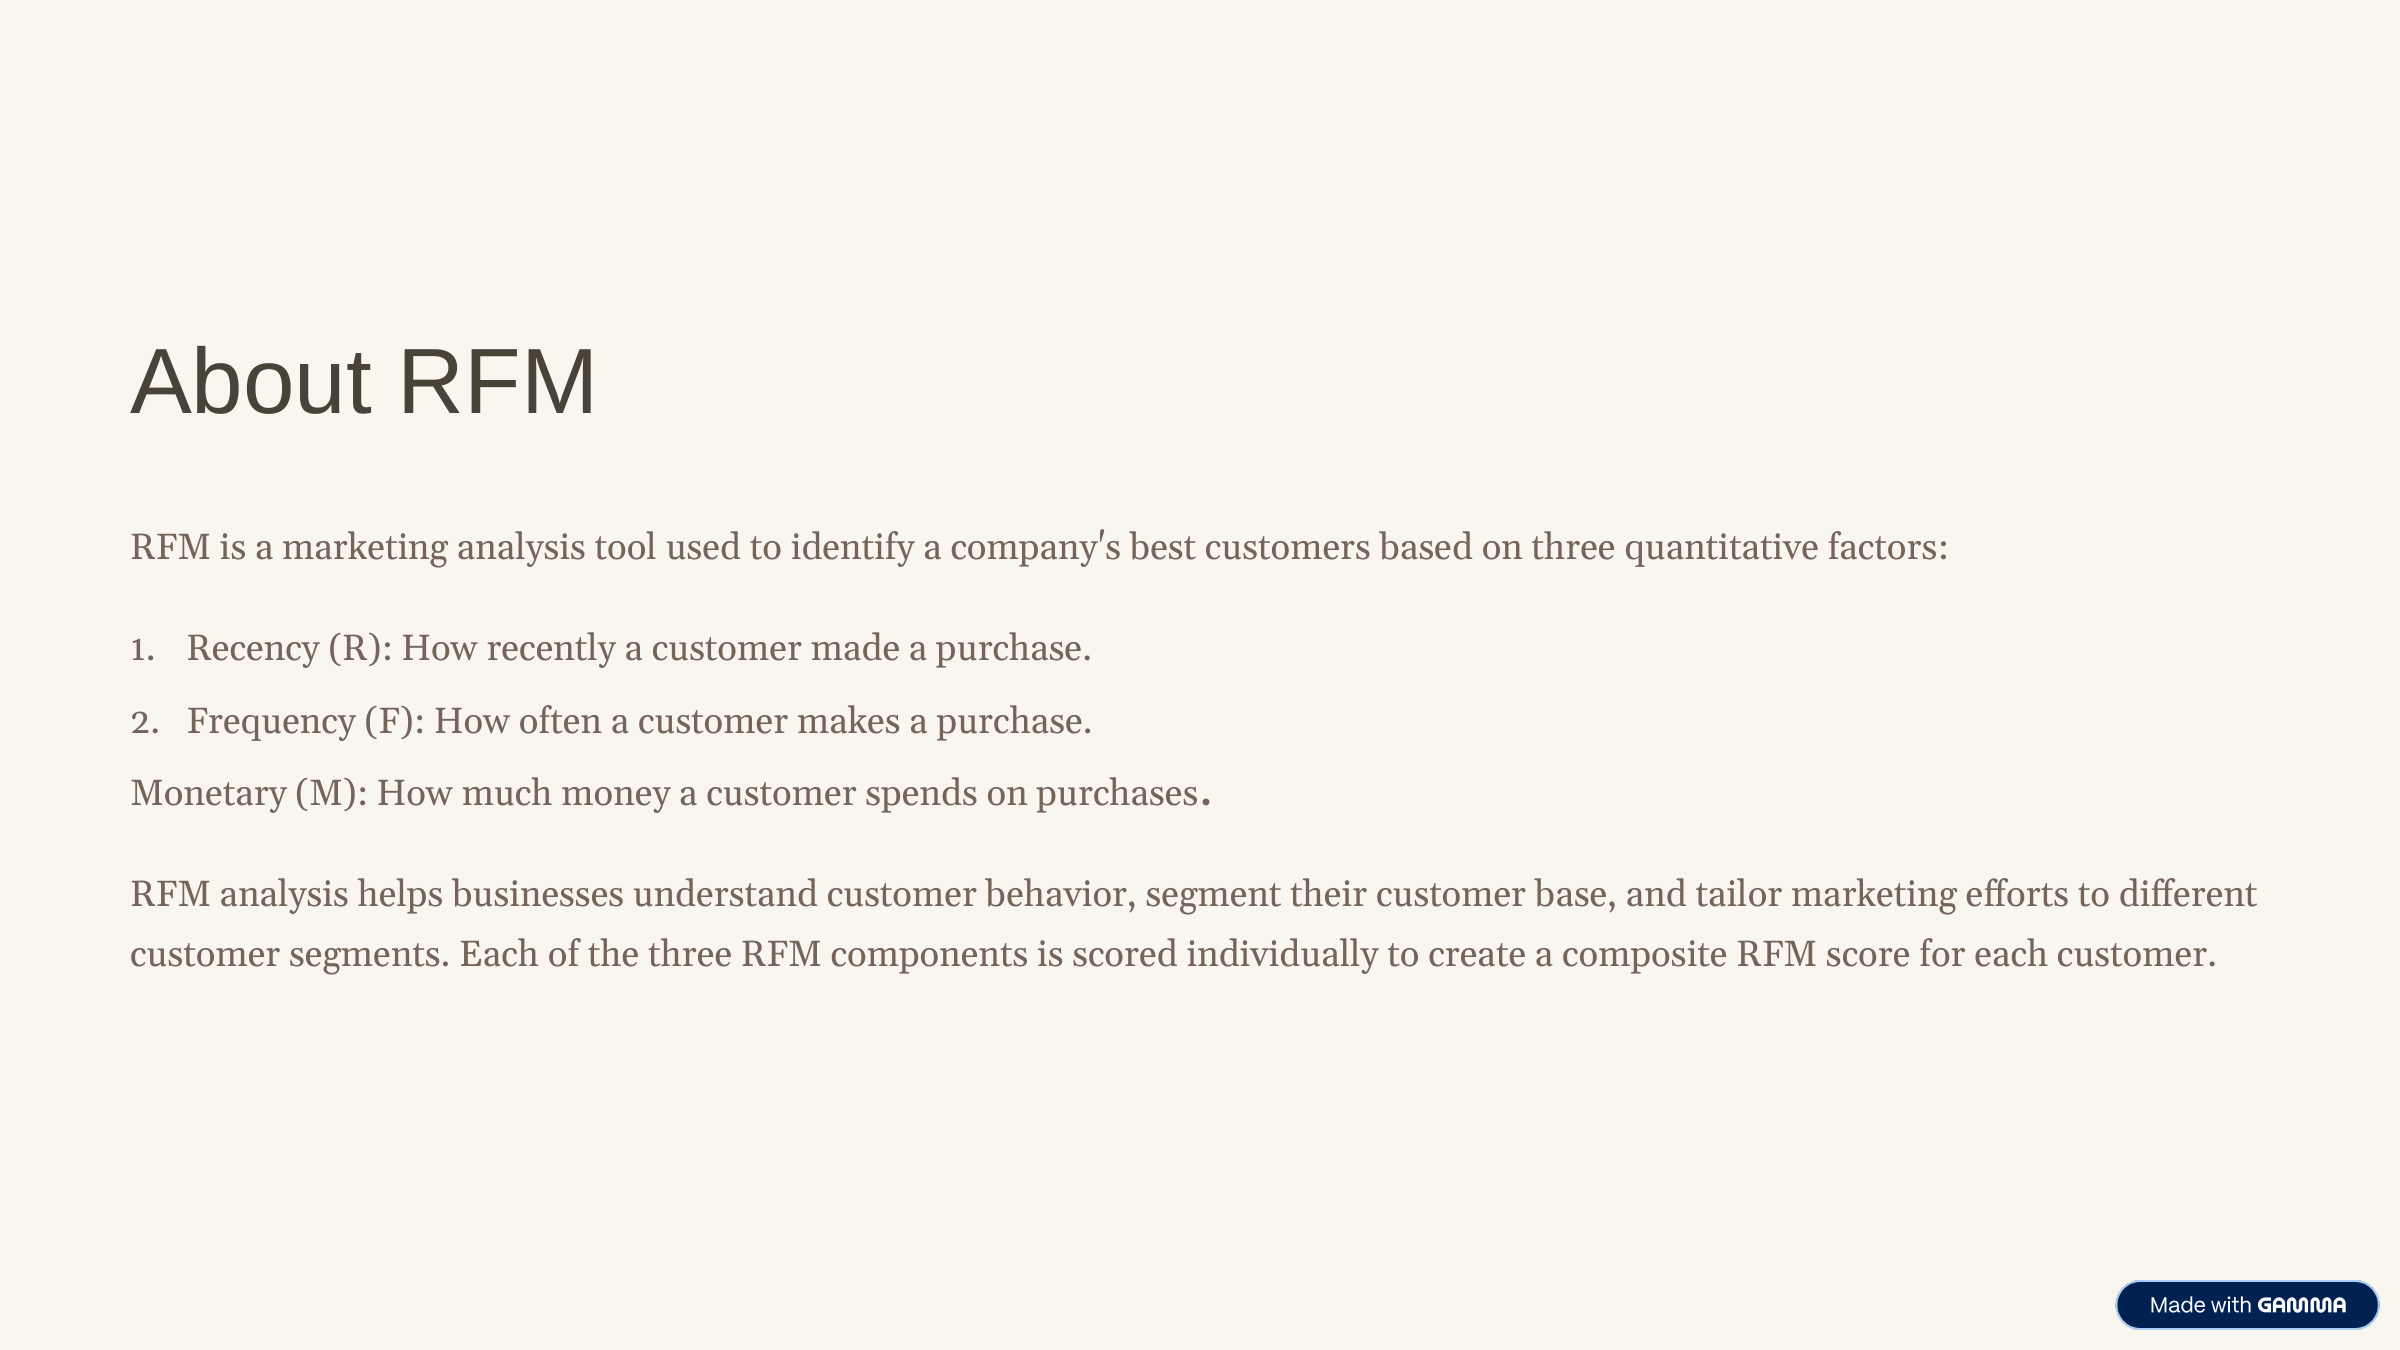

About RFM
RFM is a marketing analysis tool used to identify a company's best customers based on three quantitative factors:
Recency (R): How recently a customer made a purchase.
Frequency (F): How often a customer makes a purchase.
Monetary (M): How much money a customer spends on purchases.
RFM analysis helps businesses understand customer behavior, segment their customer base, and tailor marketing efforts to different customer segments. Each of the three RFM components is scored individually to create a composite RFM score for each customer.